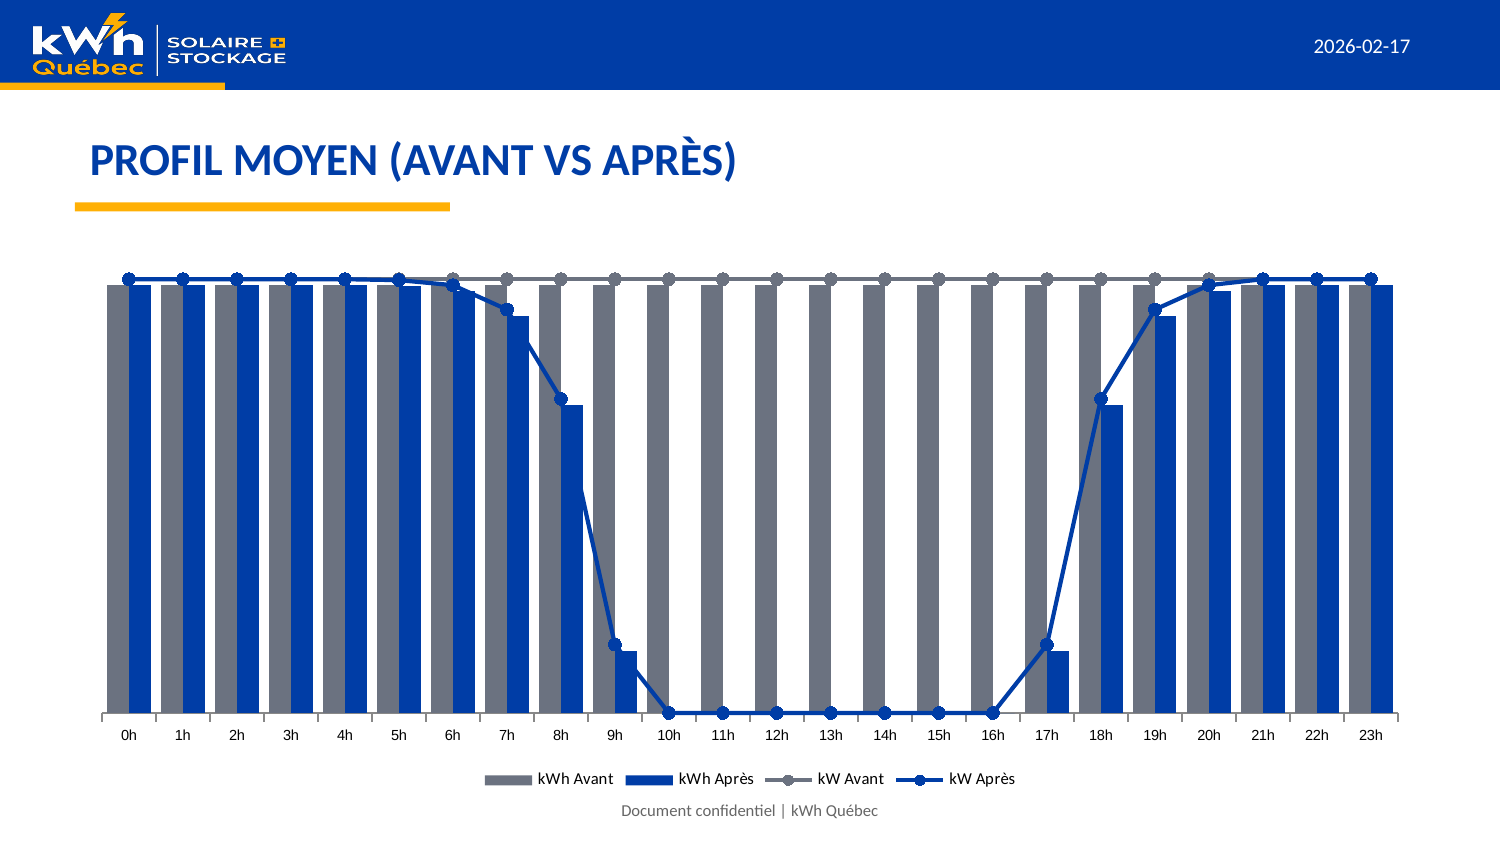

PROFIL MOYEN (AVANT VS APRÈS)

### Chart

| Category | kWh Avant | kWh Après | kW Avant | kW Après |
|---|---|---|---|---|
| 0h | 627.8536712328774 | 627.8536712328774 | 637.0056712328743 | 637.0056712328743 |
| 1h | 627.8536712328774 | 627.8536712328774 | 637.0056712328743 | 637.0056712328743 |
| 2h | 627.8536712328774 | 627.8536712328774 | 637.0056712328743 | 637.0056712328743 |
| 3h | 627.8536712328774 | 627.8536712328774 | 637.0056712328743 | 637.0056712328743 |
| 4h | 627.8536712328774 | 627.8536712328774 | 637.0056712328743 | 637.0056712328743 |
| 5h | 627.8536712328774 | 626.5067118911957 | 637.0056712328743 | 635.6587118911934 |
| 6h | 627.8536712328774 | 619.0718914910894 | 637.0056712328743 | 628.223891491086 |
| 7h | 627.8536712328774 | 583.2927721025723 | 637.0056712328743 | 592.4447721025683 |
| 8h | 627.8536712328774 | 452.1453940559229 | 637.0056712328743 | 461.29739405592187 |
| 9h | 627.8536712328774 | 91.20926002140915 | 637.0056712328743 | 100.36126002140861 |
| 10h | 627.8536712328774 | 0.0 | 637.0056712328743 | 0.0 |
| 11h | 627.8536712328774 | 0.0 | 637.0056712328743 | 0.0 |
| 12h | 627.8536712328774 | 0.0 | 637.0056712328743 | 0.0 |
| 13h | 627.8536712328774 | 0.0 | 637.0056712328743 | 0.0 |
| 14h | 627.8536712328774 | 0.0 | 637.0056712328743 | 0.0 |
| 15h | 627.8536712328774 | 0.0 | 637.0056712328743 | 0.0 |
| 16h | 627.8536712328774 | 0.0 | 637.0056712328743 | 0.0 |
| 17h | 627.8536712328774 | 91.20926002140915 | 637.0056712328743 | 100.36126002140861 |
| 18h | 627.8536712328774 | 452.1453940559229 | 637.0056712328743 | 461.29739405592187 |
| 19h | 627.8536712328774 | 583.2927721025723 | 637.0056712328743 | 592.4447721025683 |
| 20h | 627.8536712328774 | 619.0718914910894 | 637.0056712328743 | 628.223891491086 |
| 21h | 627.8536712328774 | 627.8536712328774 | 637.0056712328743 | 637.0056712328743 |
| 22h | 627.8536712328774 | 627.8536712328774 | 637.0056712328743 | 637.0056712328743 |
| 23h | 627.8536712328774 | 627.8536712328774 | 637.0056712328743 | 637.0056712328743 |